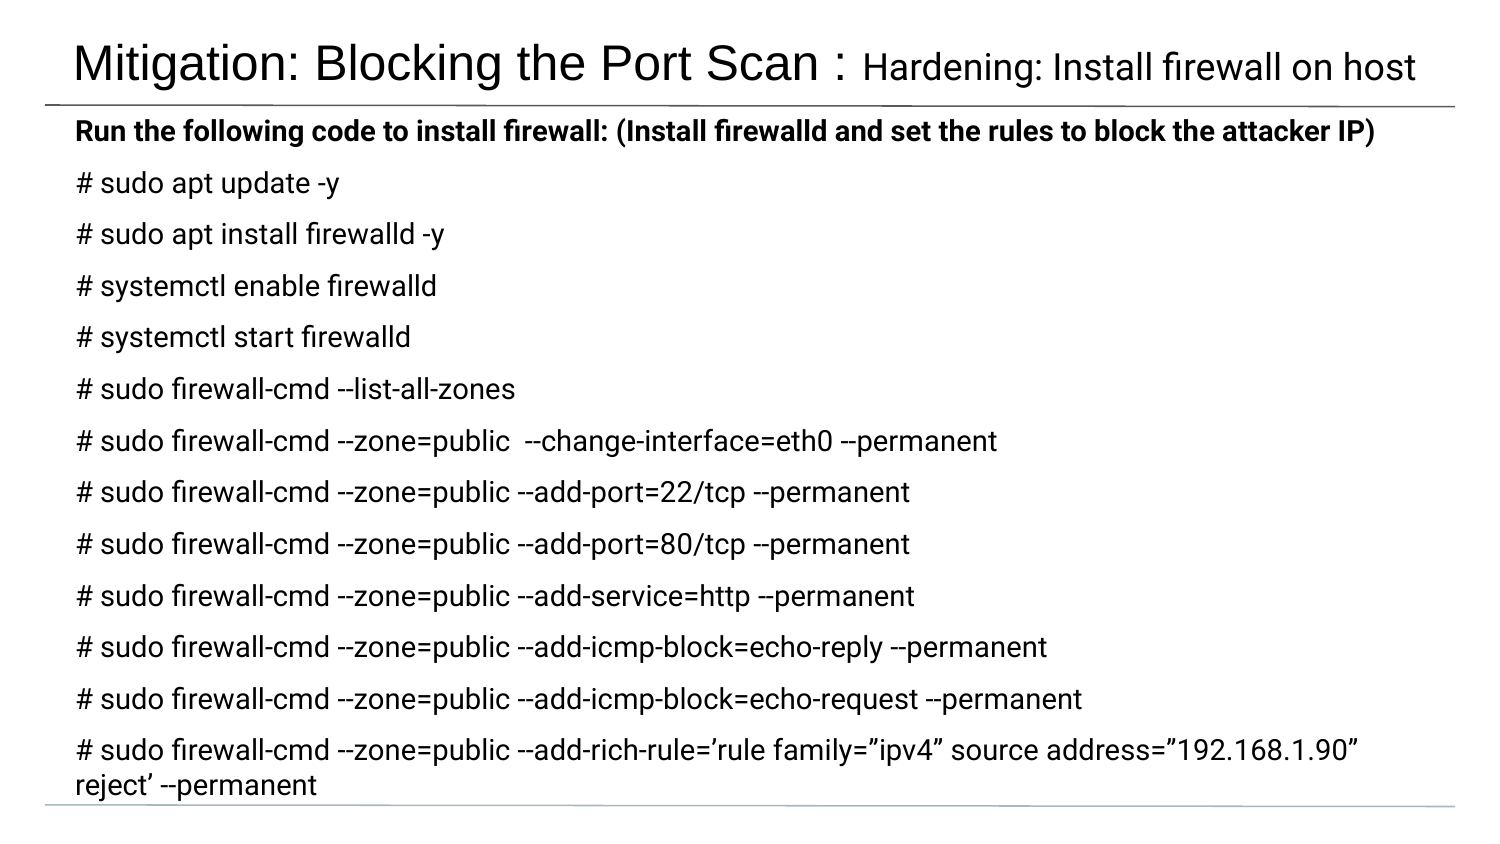

# Mitigation: Blocking the Port Scan : Hardening: Install firewall on host

Run the following code to install firewall: (Install firewalld and set the rules to block the attacker IP)
# sudo apt update -y
# sudo apt install firewalld -y
# systemctl enable firewalld
# systemctl start firewalld
# sudo firewall-cmd --list-all-zones
# sudo firewall-cmd --zone=public  --change-interface=eth0 --permanent
# sudo firewall-cmd --zone=public --add-port=22/tcp --permanent
# sudo firewall-cmd --zone=public --add-port=80/tcp --permanent
# sudo firewall-cmd --zone=public --add-service=http --permanent
# sudo firewall-cmd --zone=public --add-icmp-block=echo-reply --permanent
# sudo firewall-cmd --zone=public --add-icmp-block=echo-request --permanent
# sudo firewall-cmd --zone=public --add-rich-rule=’rule family=”ipv4” source address=”192.168.1.90” reject’ --permanent